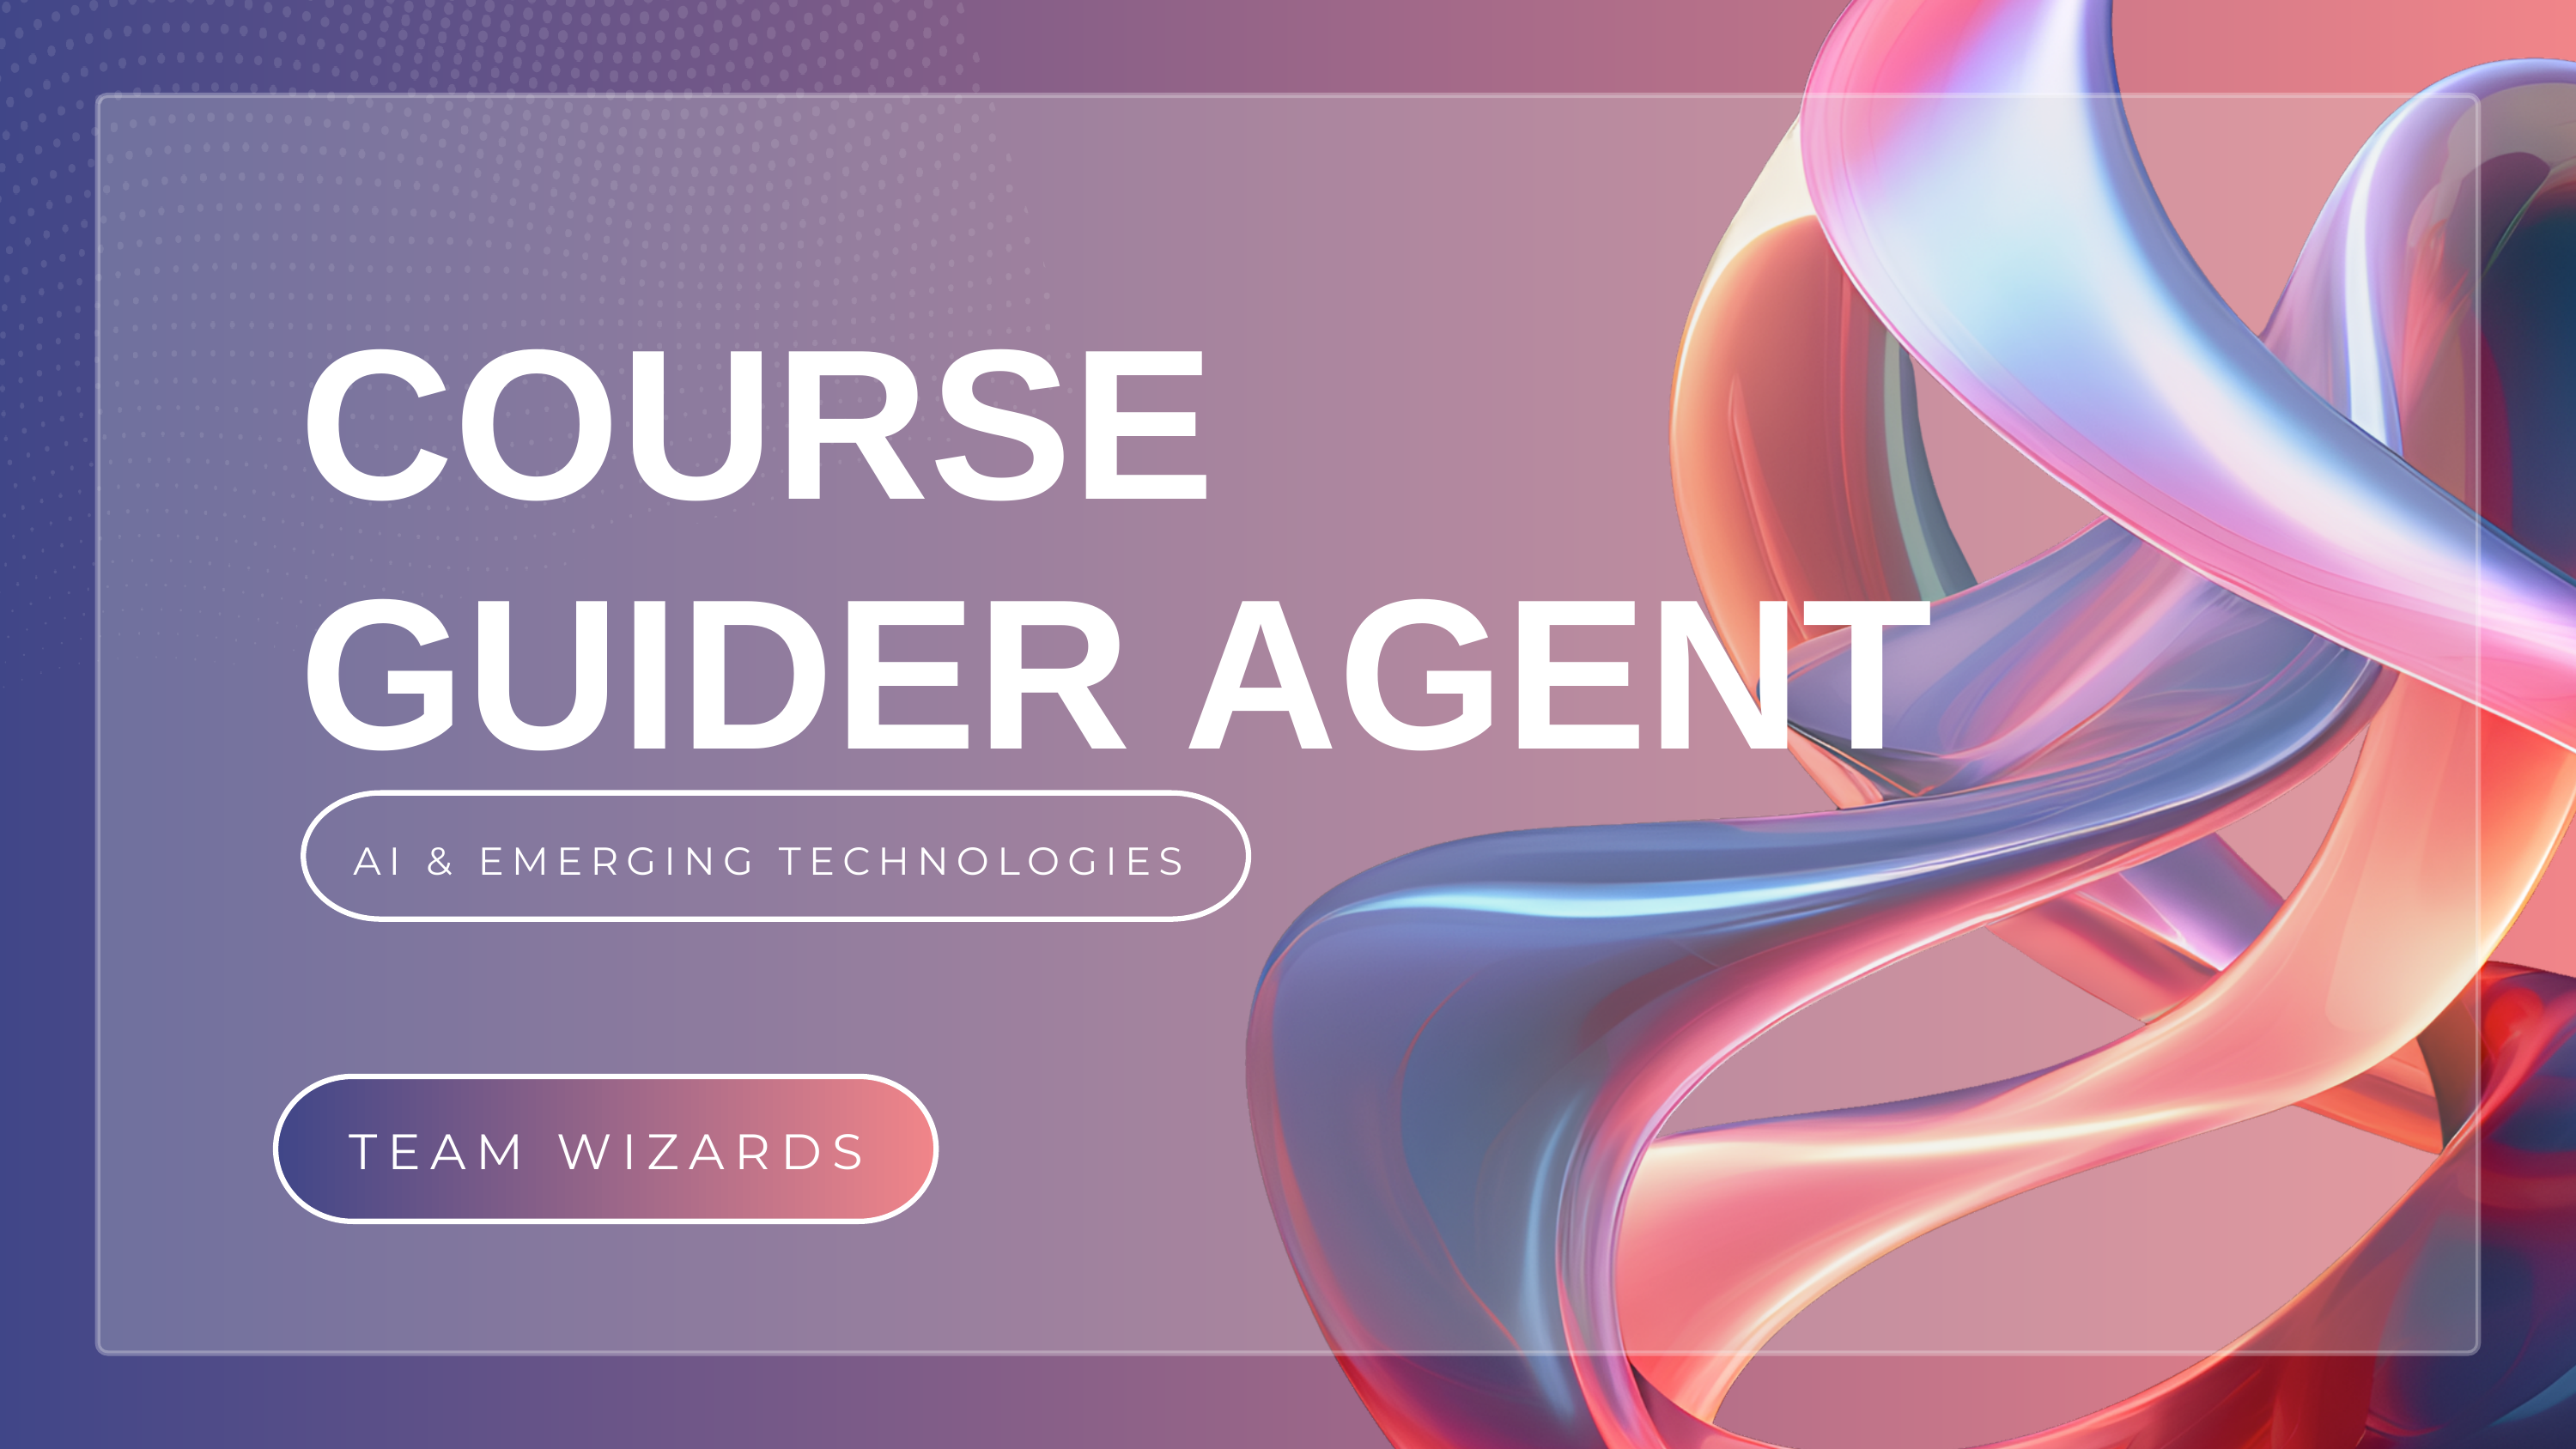

COURSE
GUIDER AGENT

AI & EMERGING TECHNOLOGIES

TEAM WIZARDS